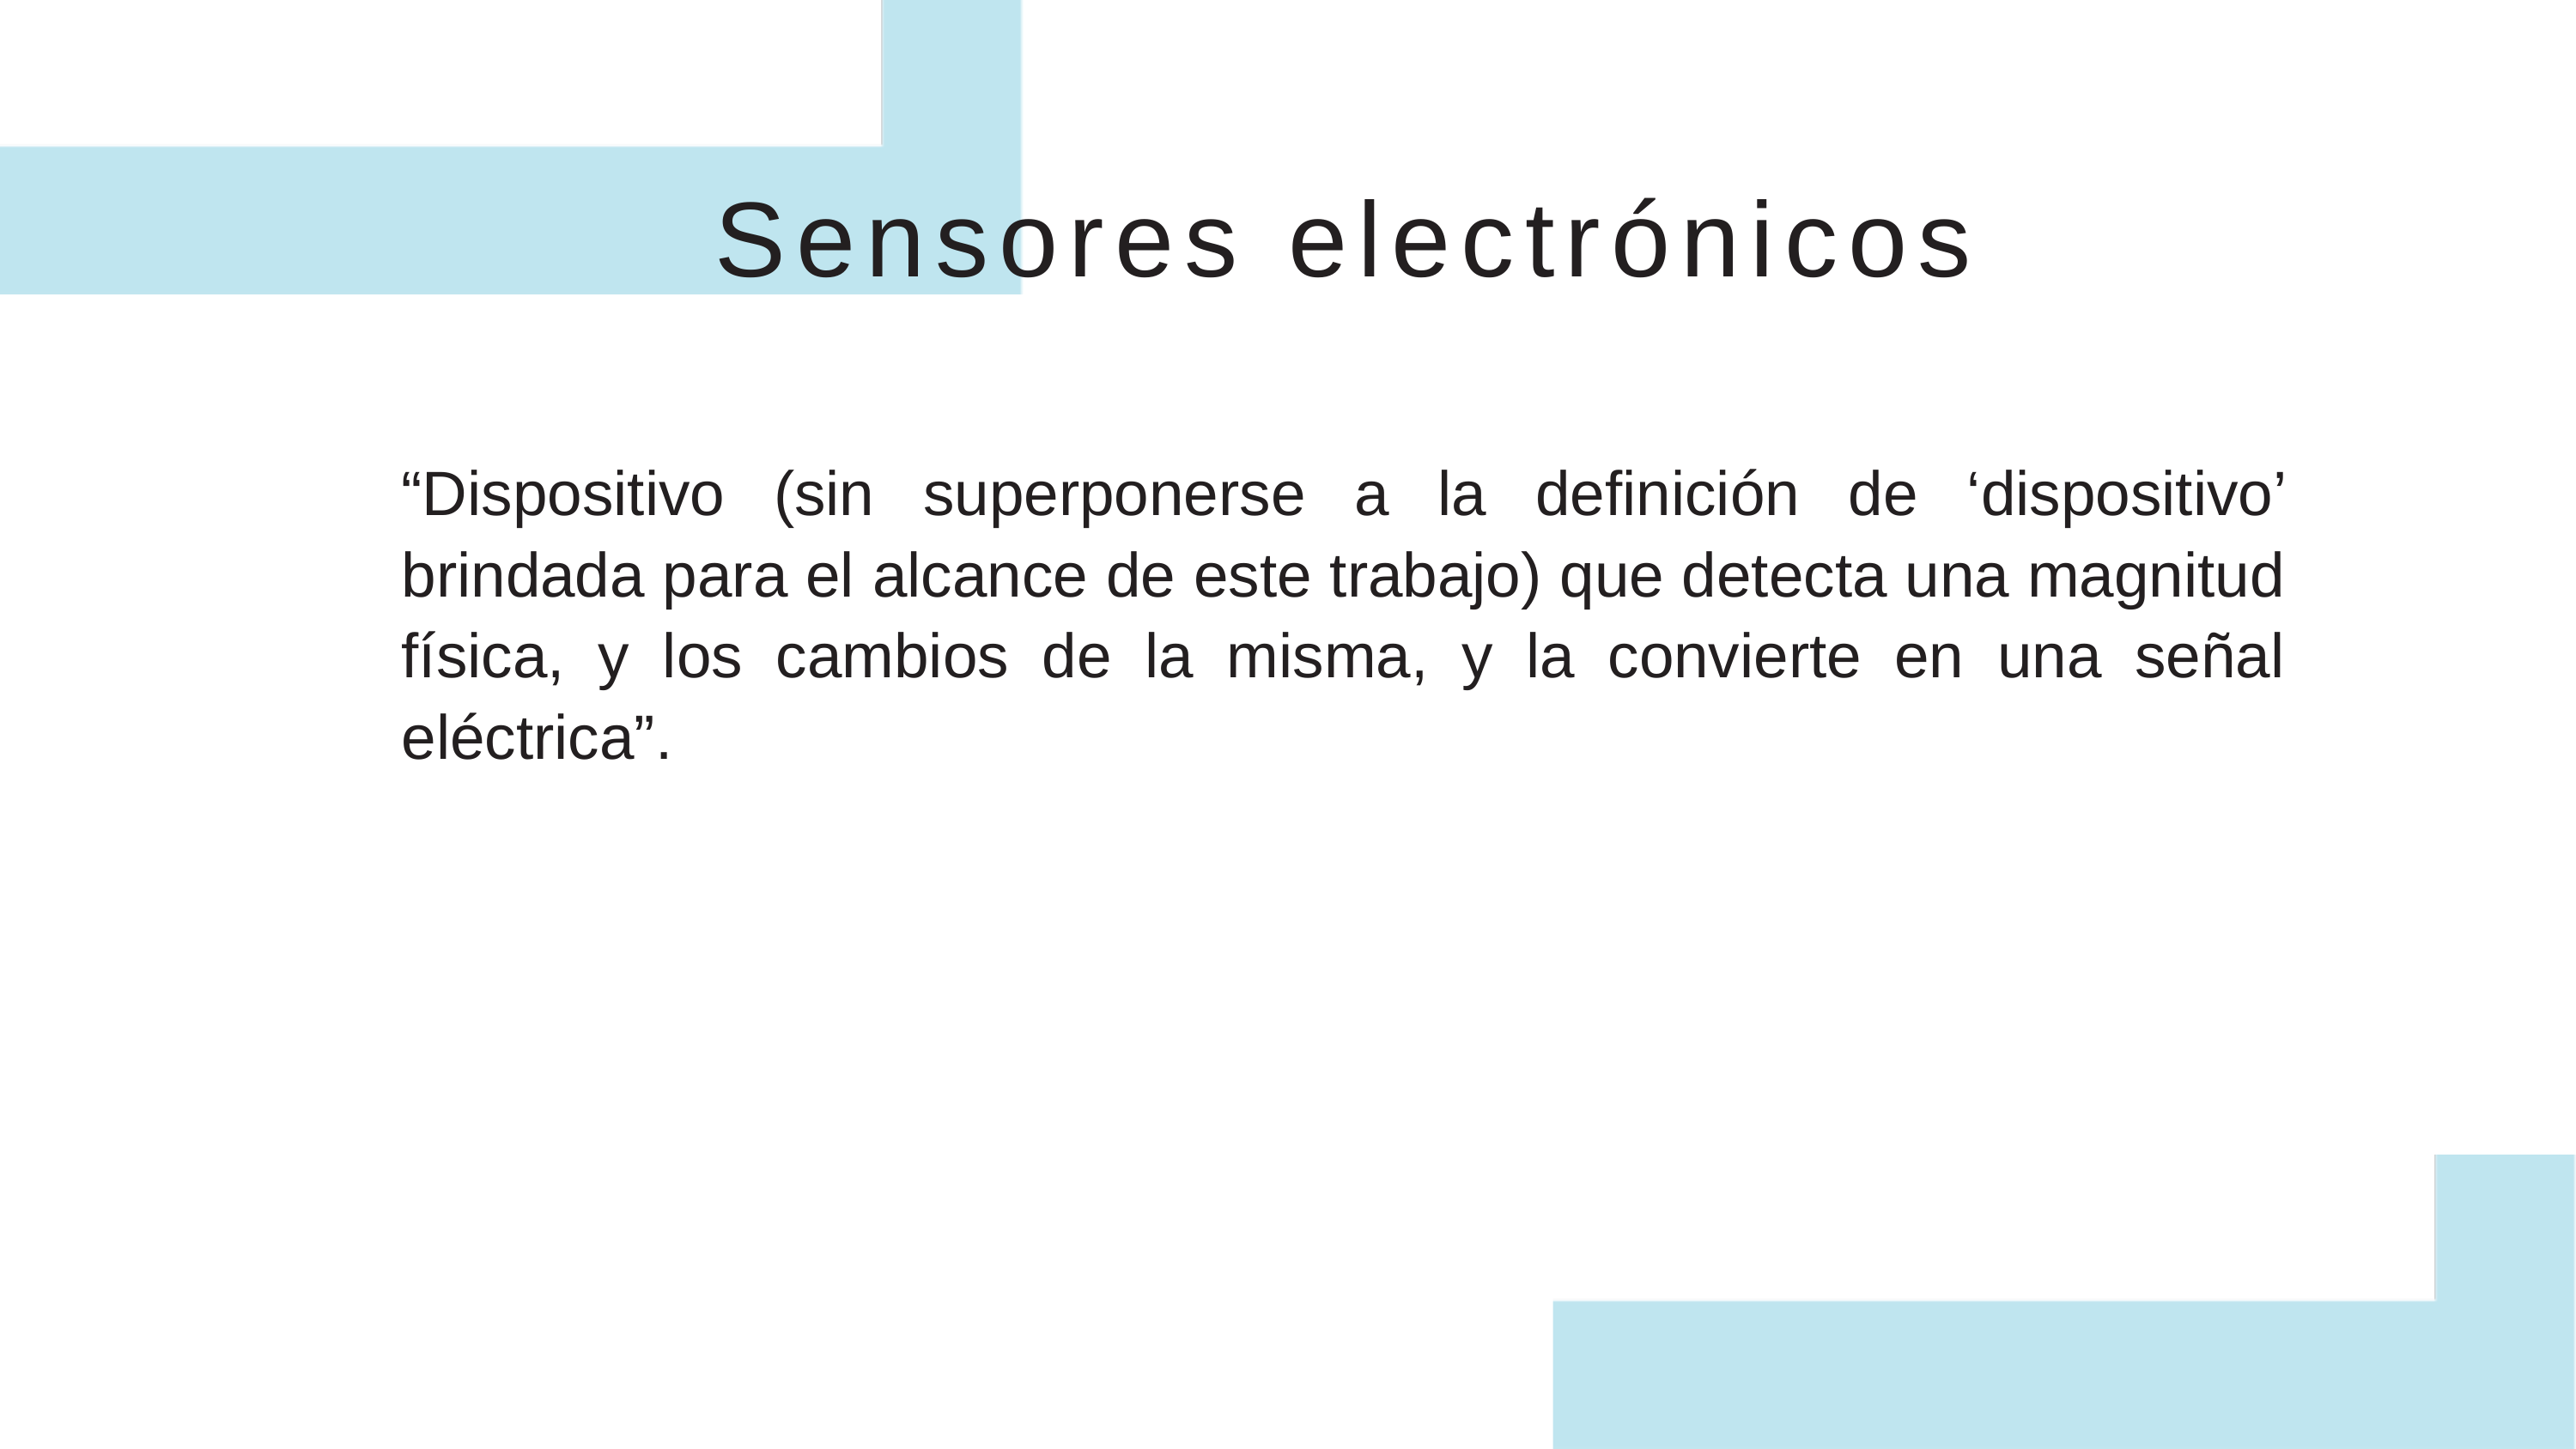

Sensores electrónicos
“Dispositivo (sin superponerse a la definición de ‘dispositivo’ brindada para el alcance de este trabajo) que detecta una magnitud física, y los cambios de la misma, y la convierte en una señal eléctrica”.